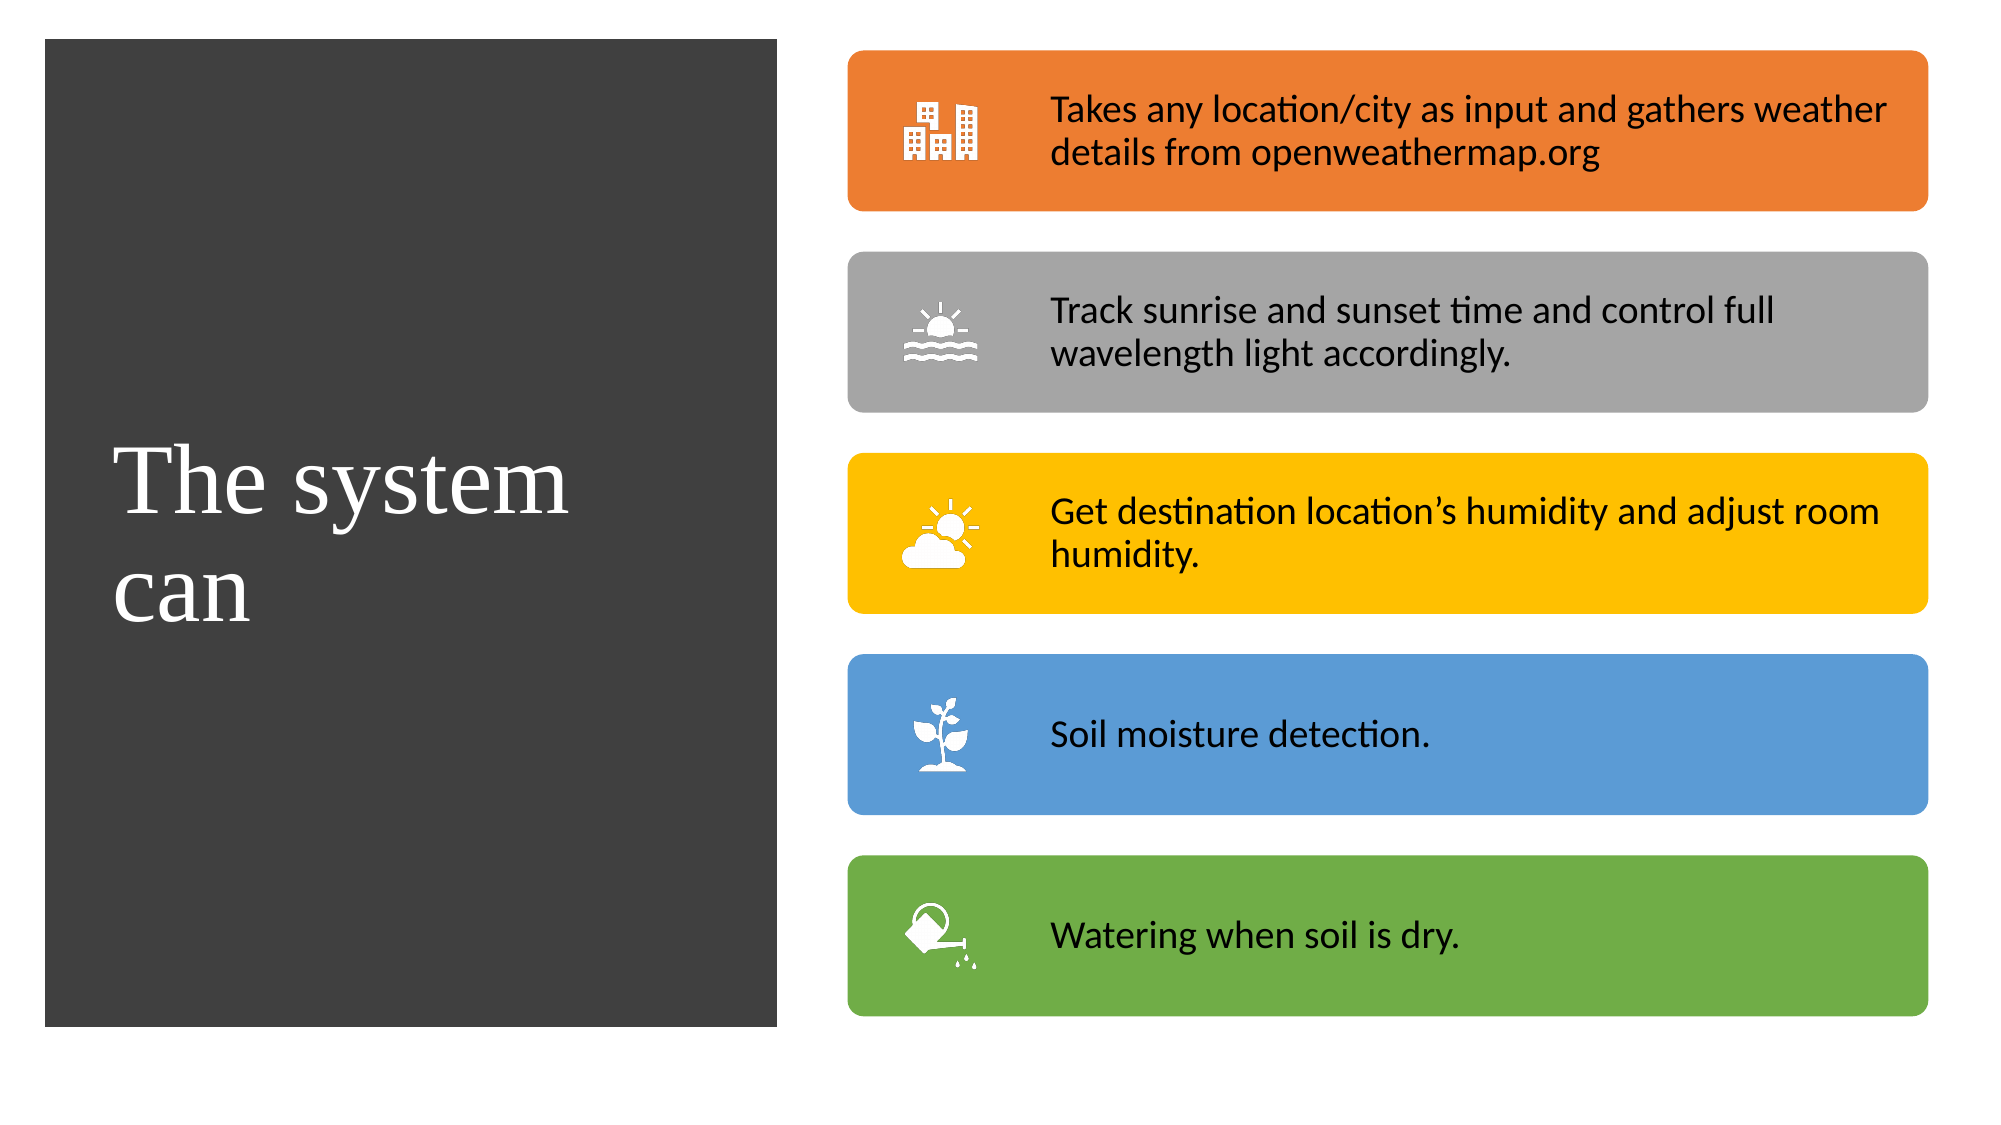

Takes any location/city as input and gathers weather details from openweathermap.org
Track sunrise and sunset time and control full wavelength light accordingly.
Get destination location’s humidity and adjust room humidity.
Soil moisture detection.
Watering when soil is dry.
# The system can